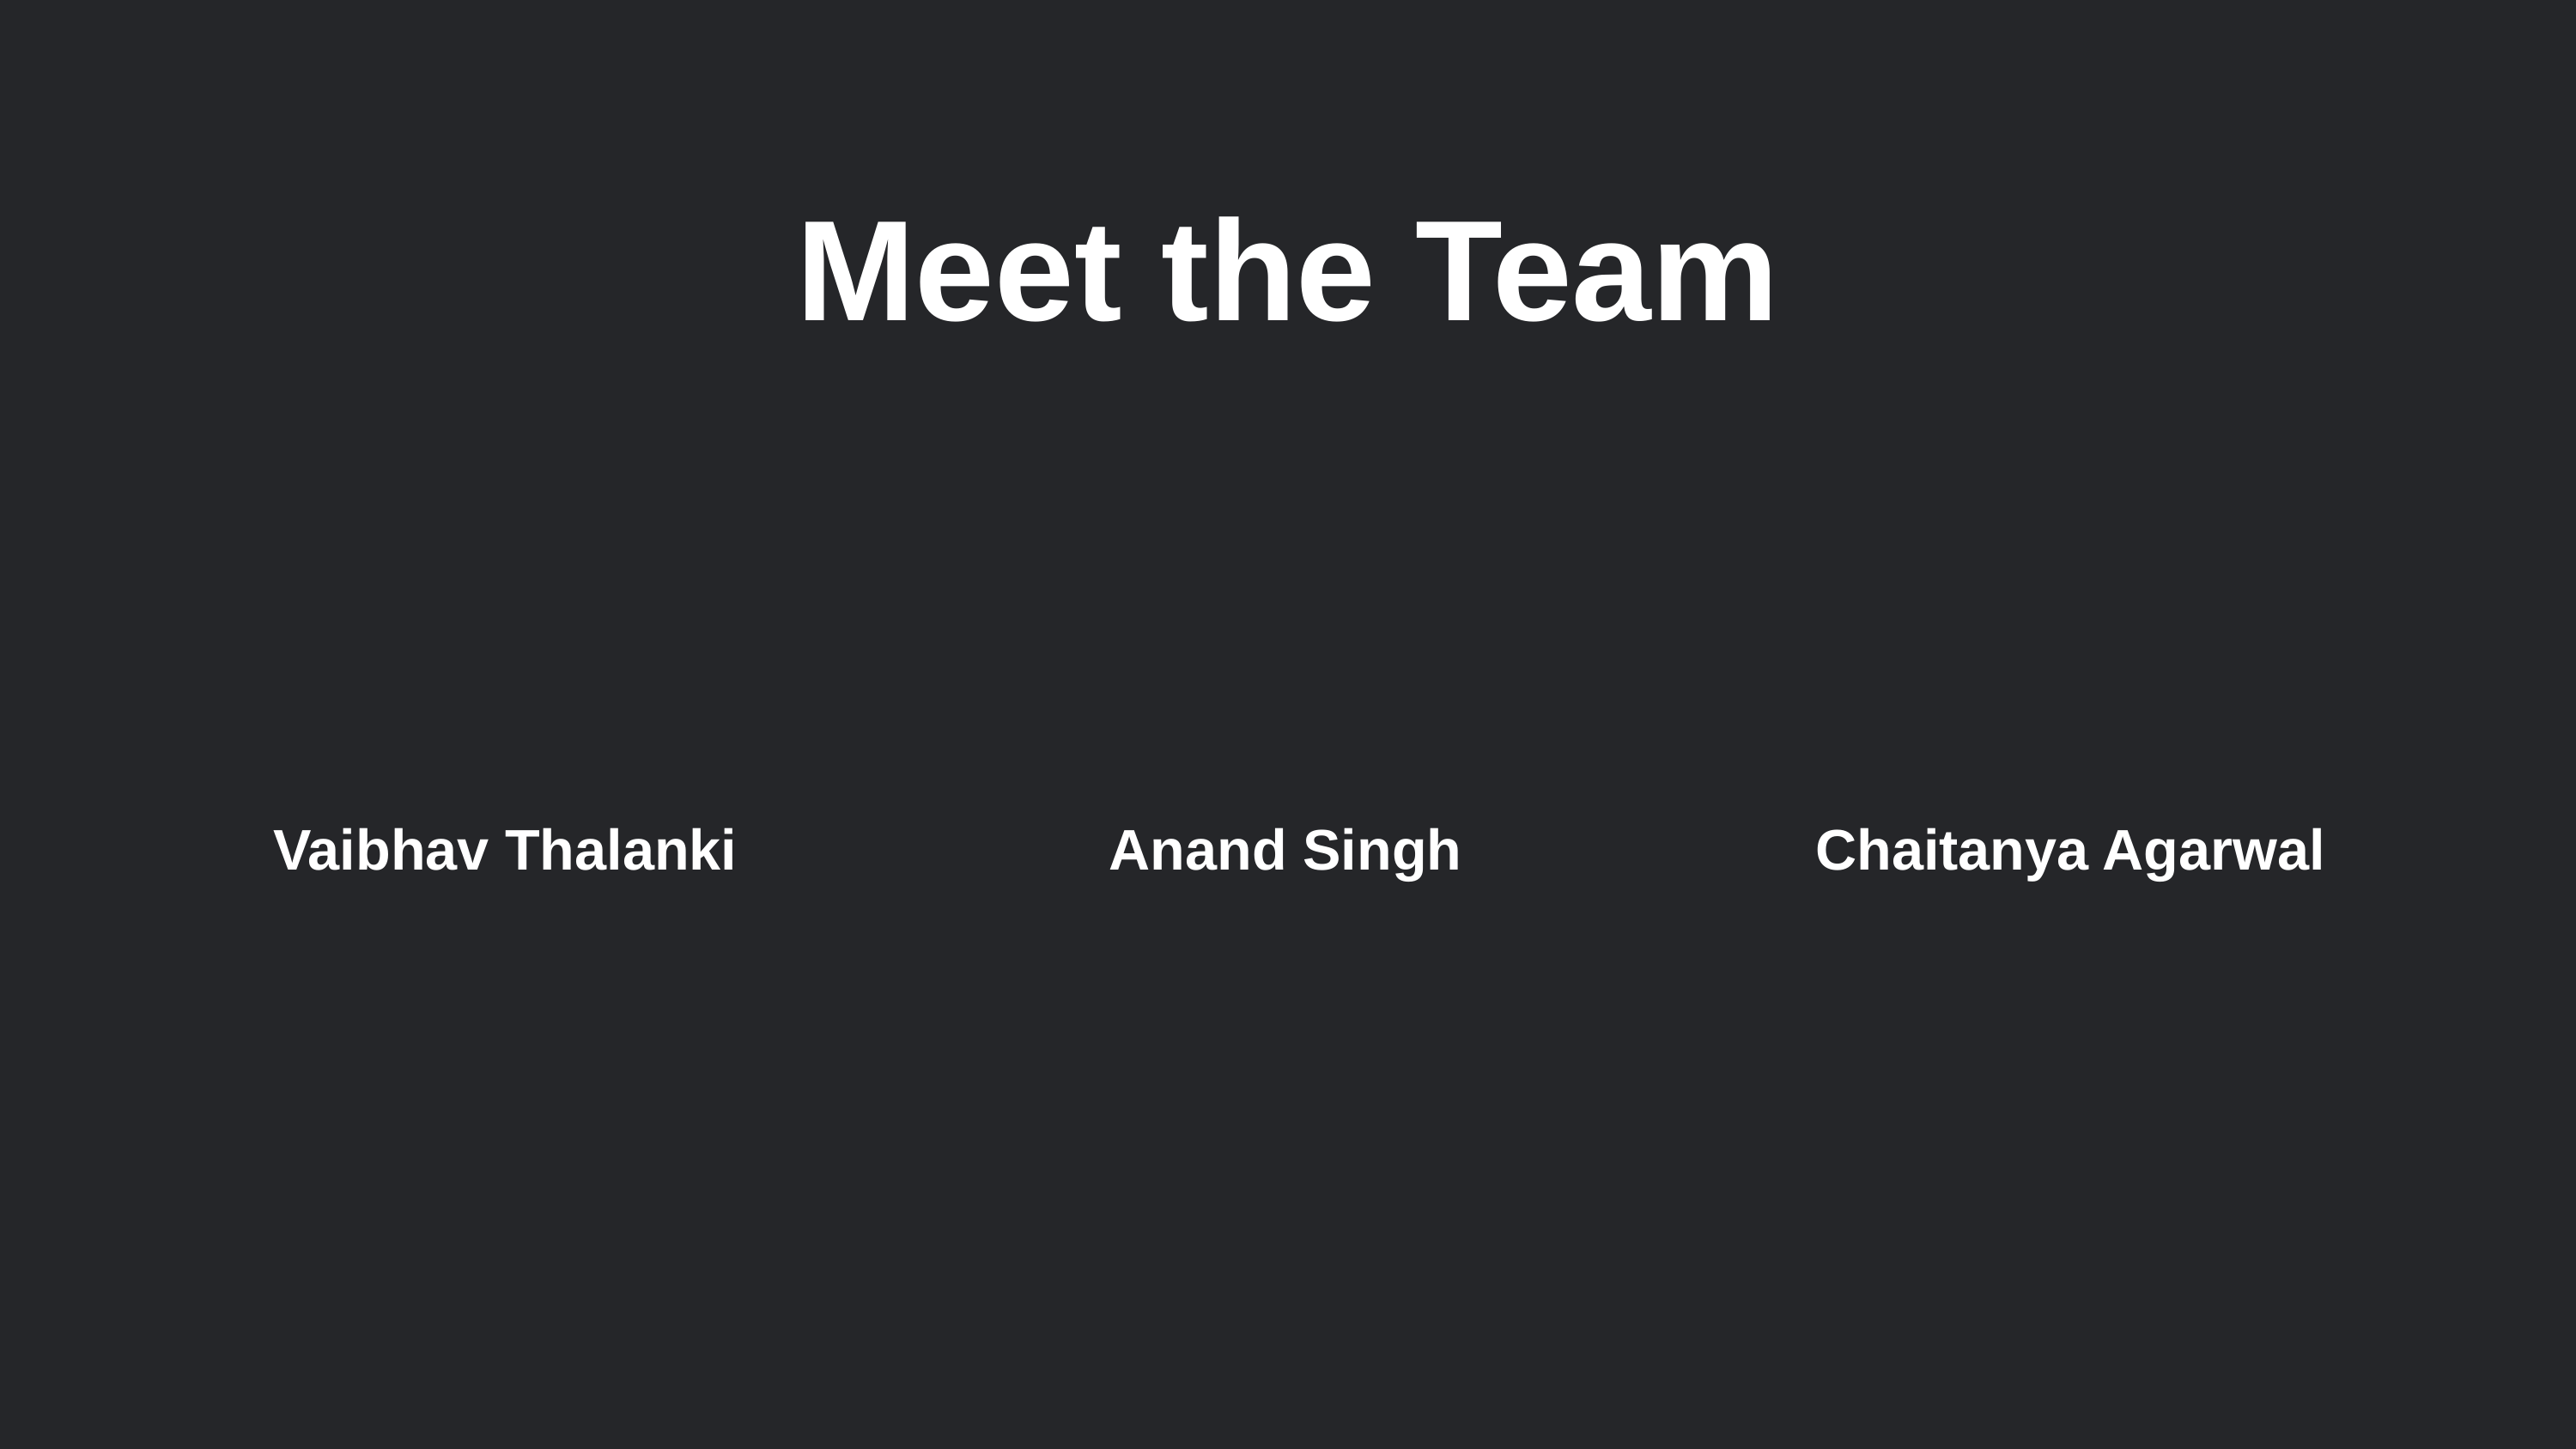

Meet the Team
Vaibhav Thalanki
Anand Singh
Chaitanya Agarwal